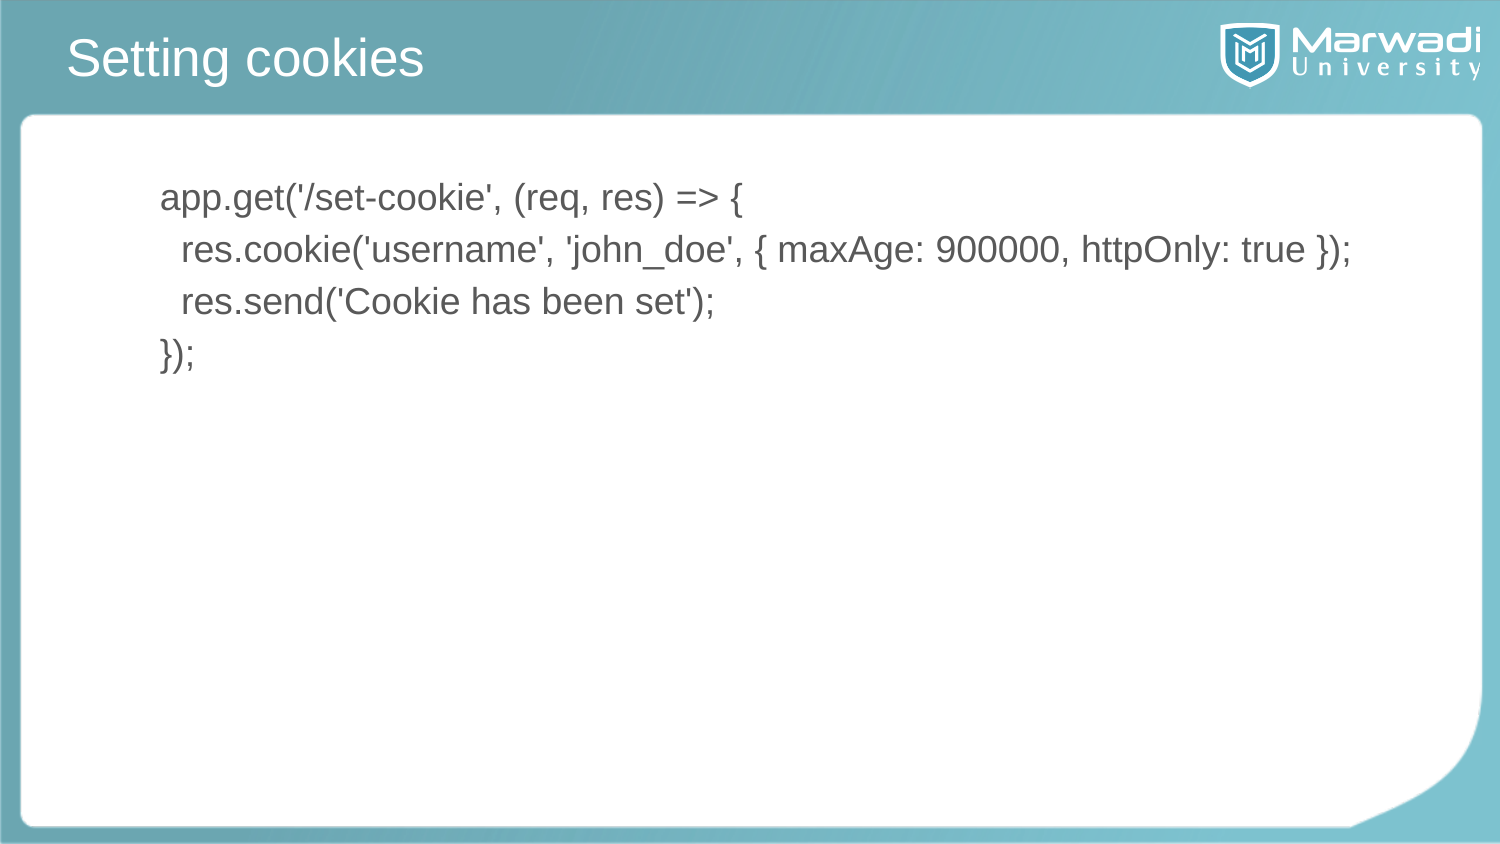

# Setting cookies
app.get('/set-cookie', (req, res) => {
  res.cookie('username', 'john_doe', { maxAge: 900000, httpOnly: true });
  res.send('Cookie has been set');
});